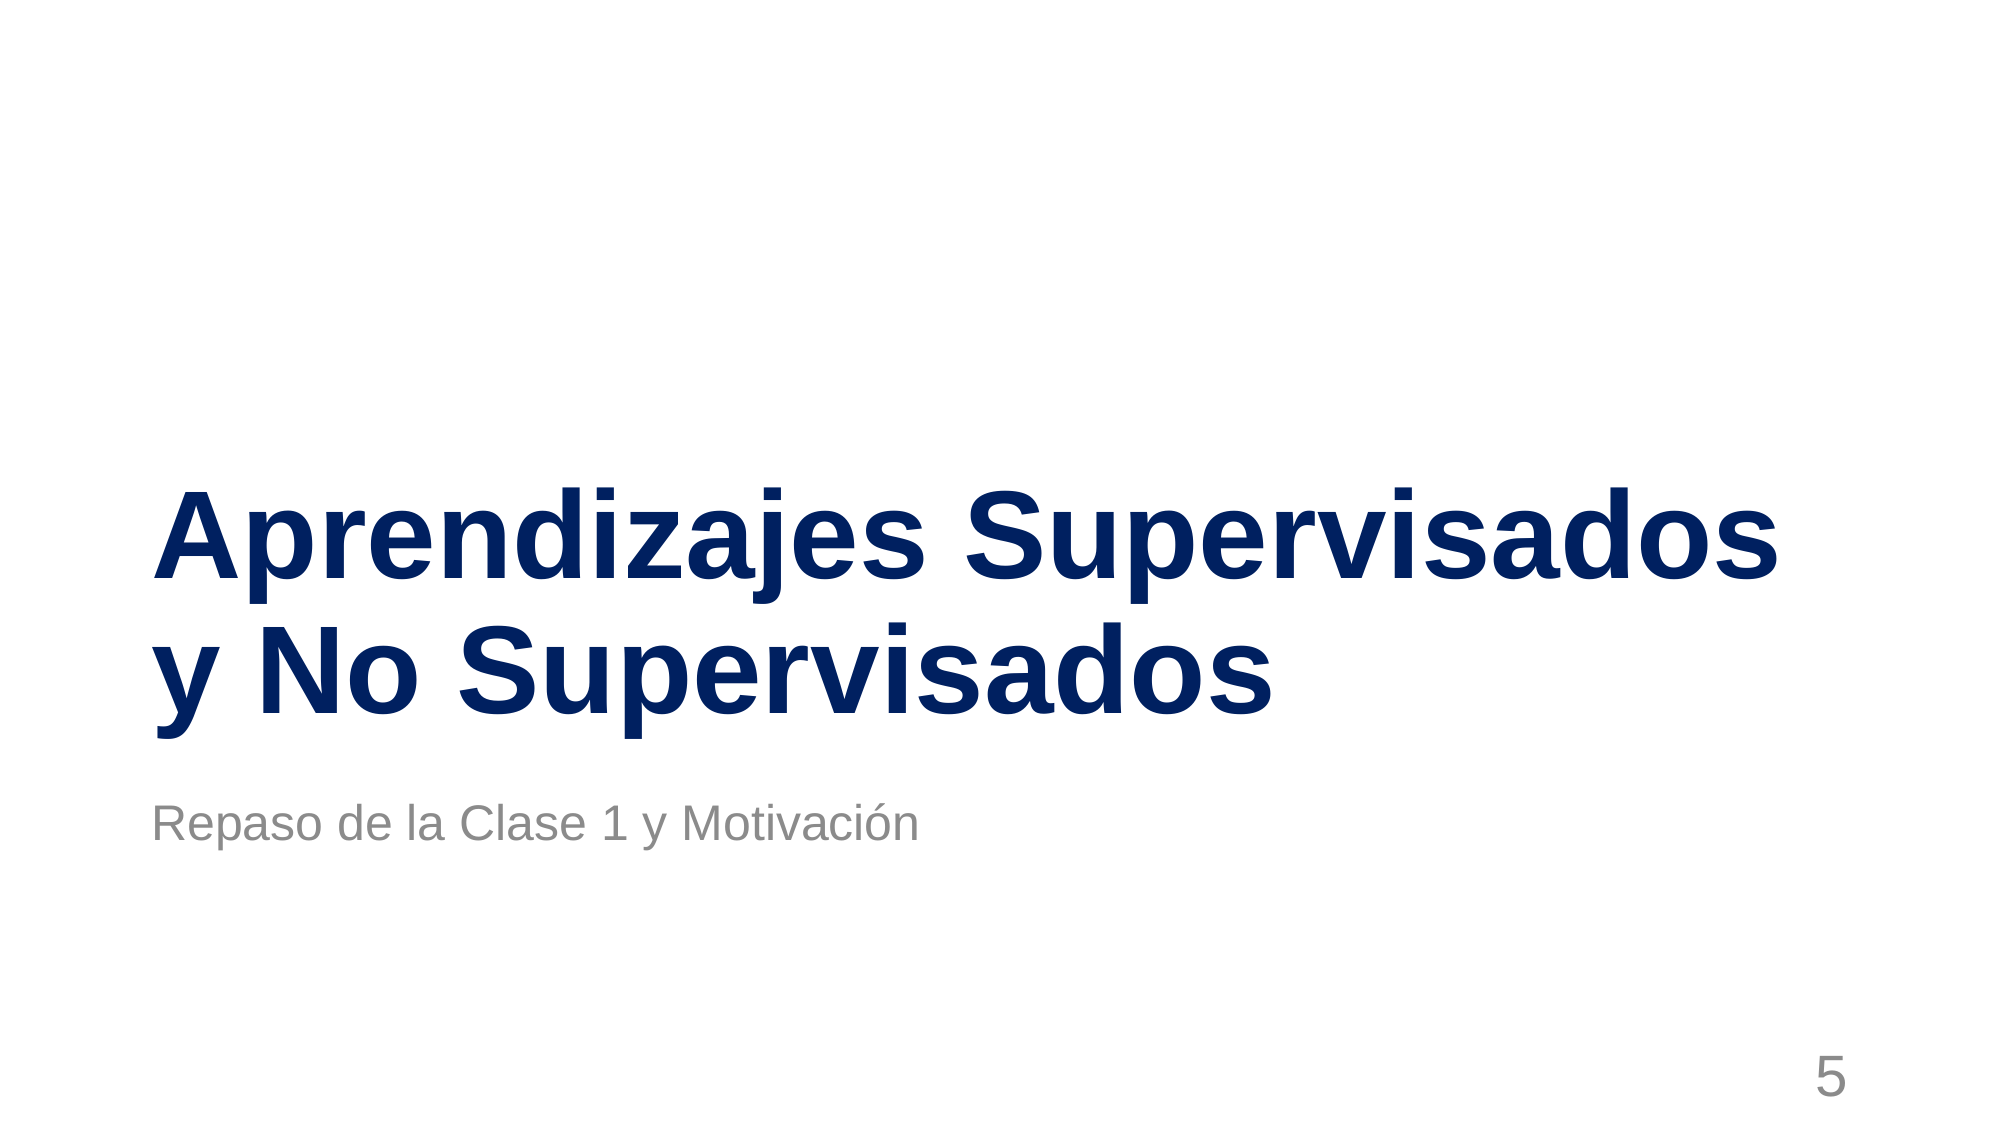

# Aprendizajes Supervisados y No Supervisados
Repaso de la Clase 1 y Motivación
5